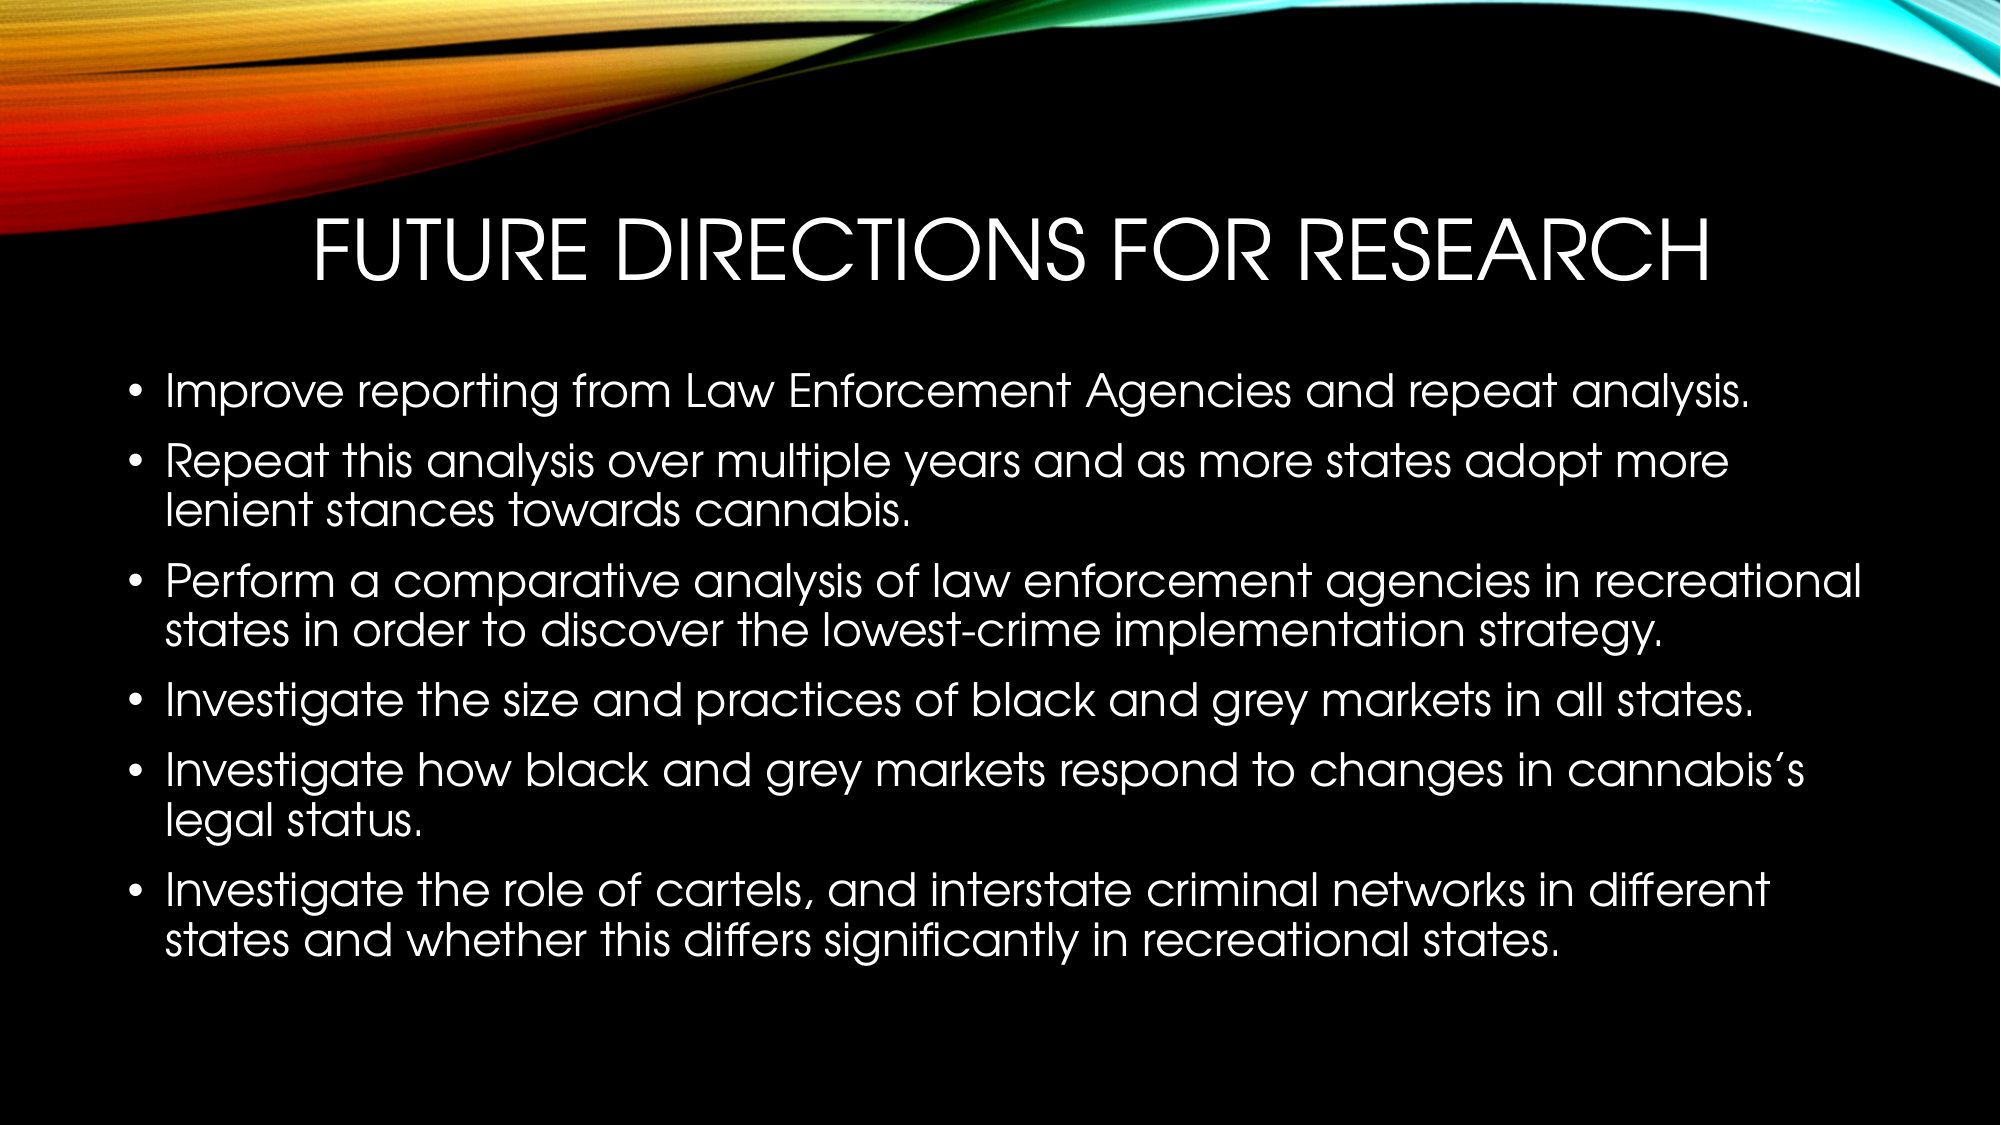

# Future Directions for Research
Improve reporting from Law Enforcement Agencies and repeat analysis.
Repeat this analysis over multiple years and as more states adopt more lenient stances towards cannabis.
Perform a comparative analysis of law enforcement agencies in recreational states in order to discover the lowest-crime implementation strategy.
Investigate the size and practices of black and grey markets in all states.
Investigate how black and grey markets respond to changes in cannabis’s legal status.
Investigate the role of cartels, and interstate criminal networks in different states and whether this differs significantly in recreational states.